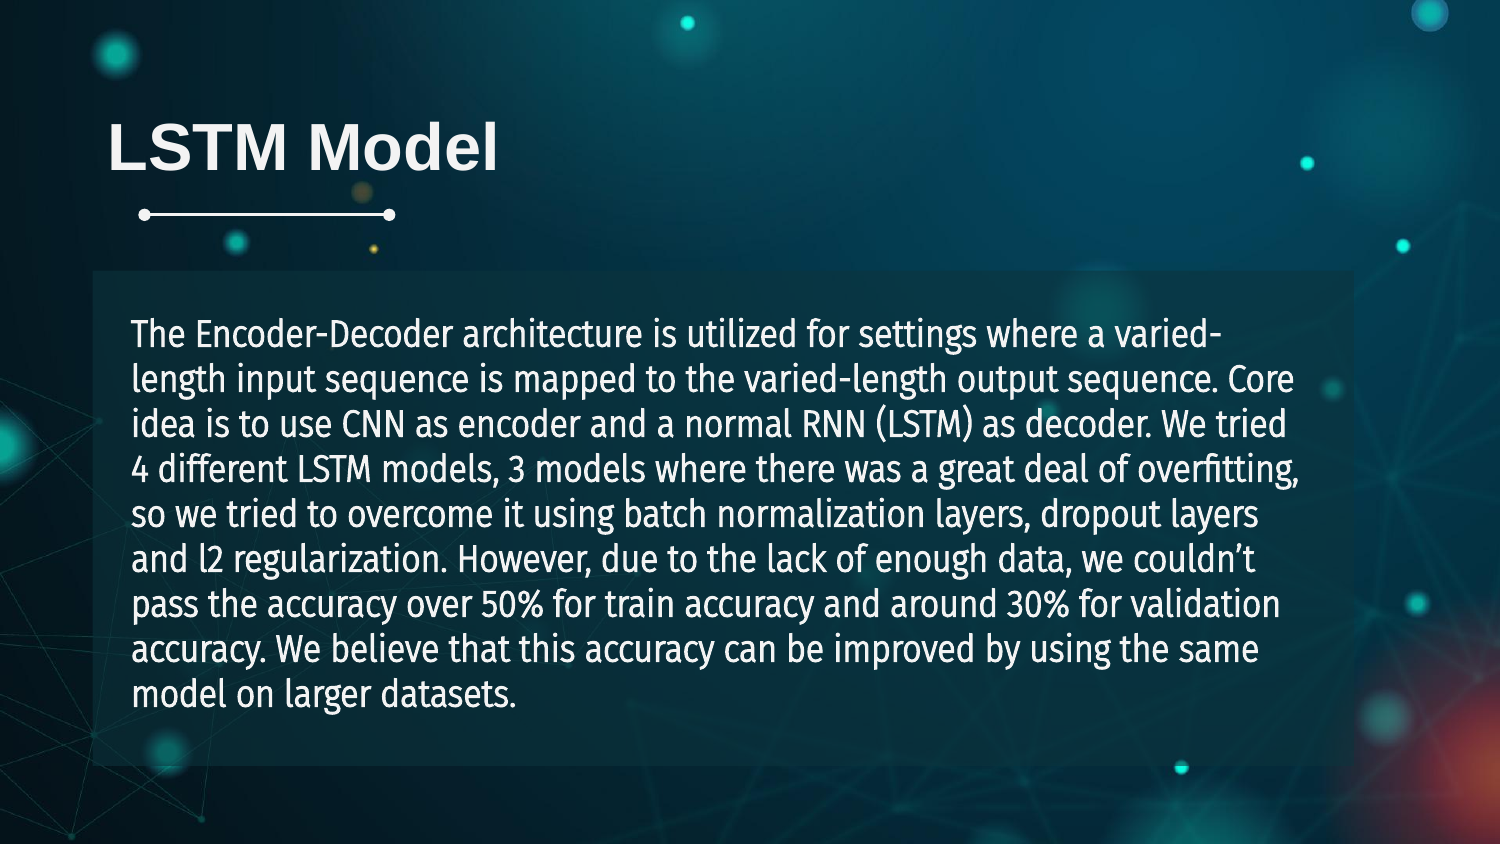

# LSTM Model
The Encoder-Decoder architecture is utilized for settings where a varied-length input sequence is mapped to the varied-length output sequence. Core idea is to use CNN as encoder and a normal RNN (LSTM) as decoder. We tried 4 different LSTM models, 3 models where there was a great deal of overfitting, so we tried to overcome it using batch normalization layers, dropout layers and l2 regularization. However, due to the lack of enough data, we couldn’t pass the accuracy over 50% for train accuracy and around 30% for validation accuracy. We believe that this accuracy can be improved by using the same model on larger datasets.